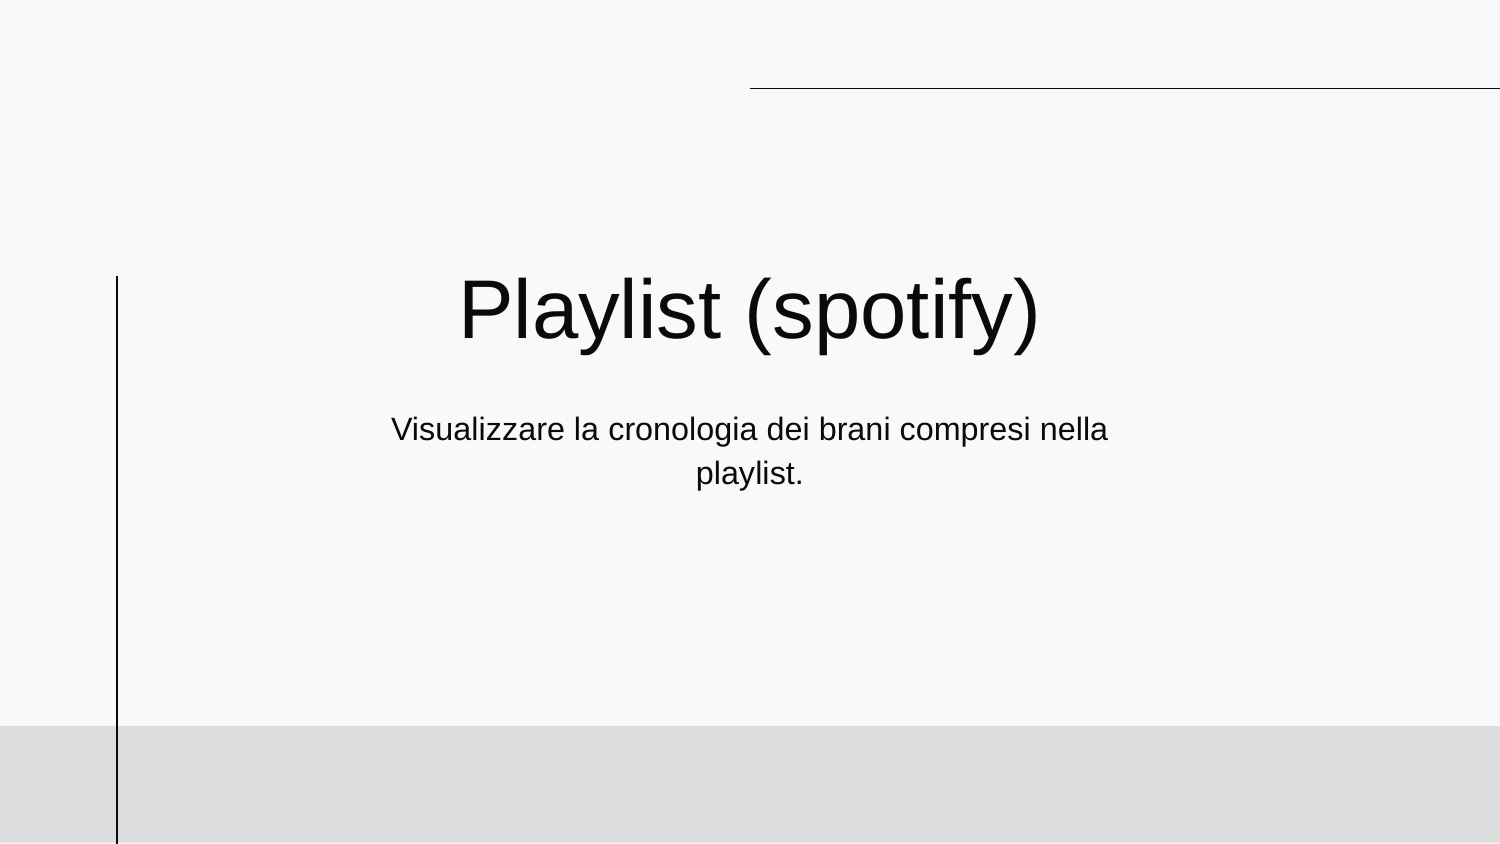

# Playlist (spotify)
Visualizzare la cronologia dei brani compresi nella playlist.